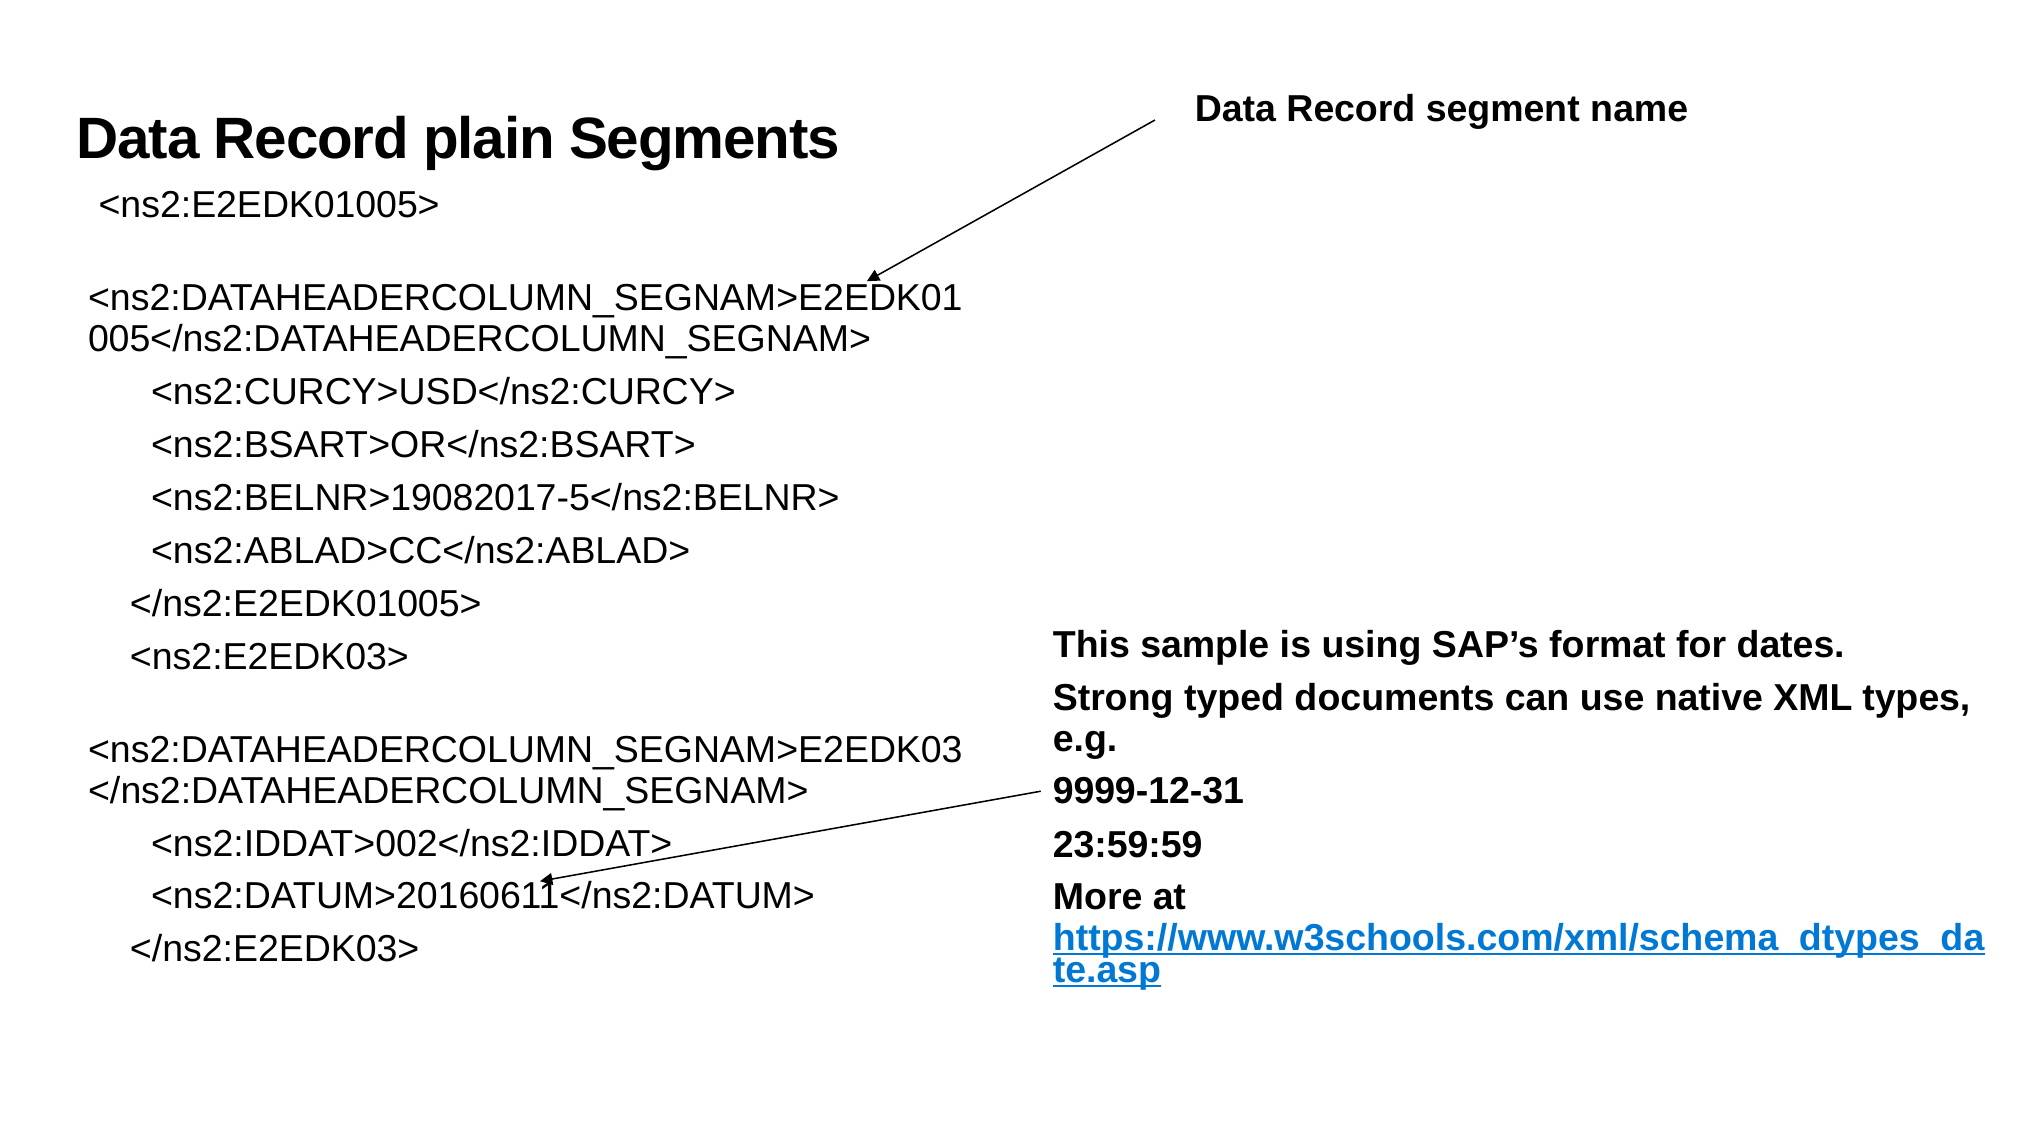

Data Record segment name
# Data Record plain Segments
 <ns2:E2EDK01005>
      <ns2:DATAHEADERCOLUMN_SEGNAM>E2EDK01005</ns2:DATAHEADERCOLUMN_SEGNAM>
      <ns2:CURCY>USD</ns2:CURCY>
      <ns2:BSART>OR</ns2:BSART>
      <ns2:BELNR>19082017-5</ns2:BELNR>
      <ns2:ABLAD>CC</ns2:ABLAD>
    </ns2:E2EDK01005>
    <ns2:E2EDK03>
      <ns2:DATAHEADERCOLUMN_SEGNAM>E2EDK03</ns2:DATAHEADERCOLUMN_SEGNAM>
      <ns2:IDDAT>002</ns2:IDDAT>
      <ns2:DATUM>20160611</ns2:DATUM>
    </ns2:E2EDK03>
This sample is using SAP’s format for dates.
Strong typed documents can use native XML types, e.g.
9999-12-31
23:59:59
More at https://www.w3schools.com/xml/schema_dtypes_date.asp